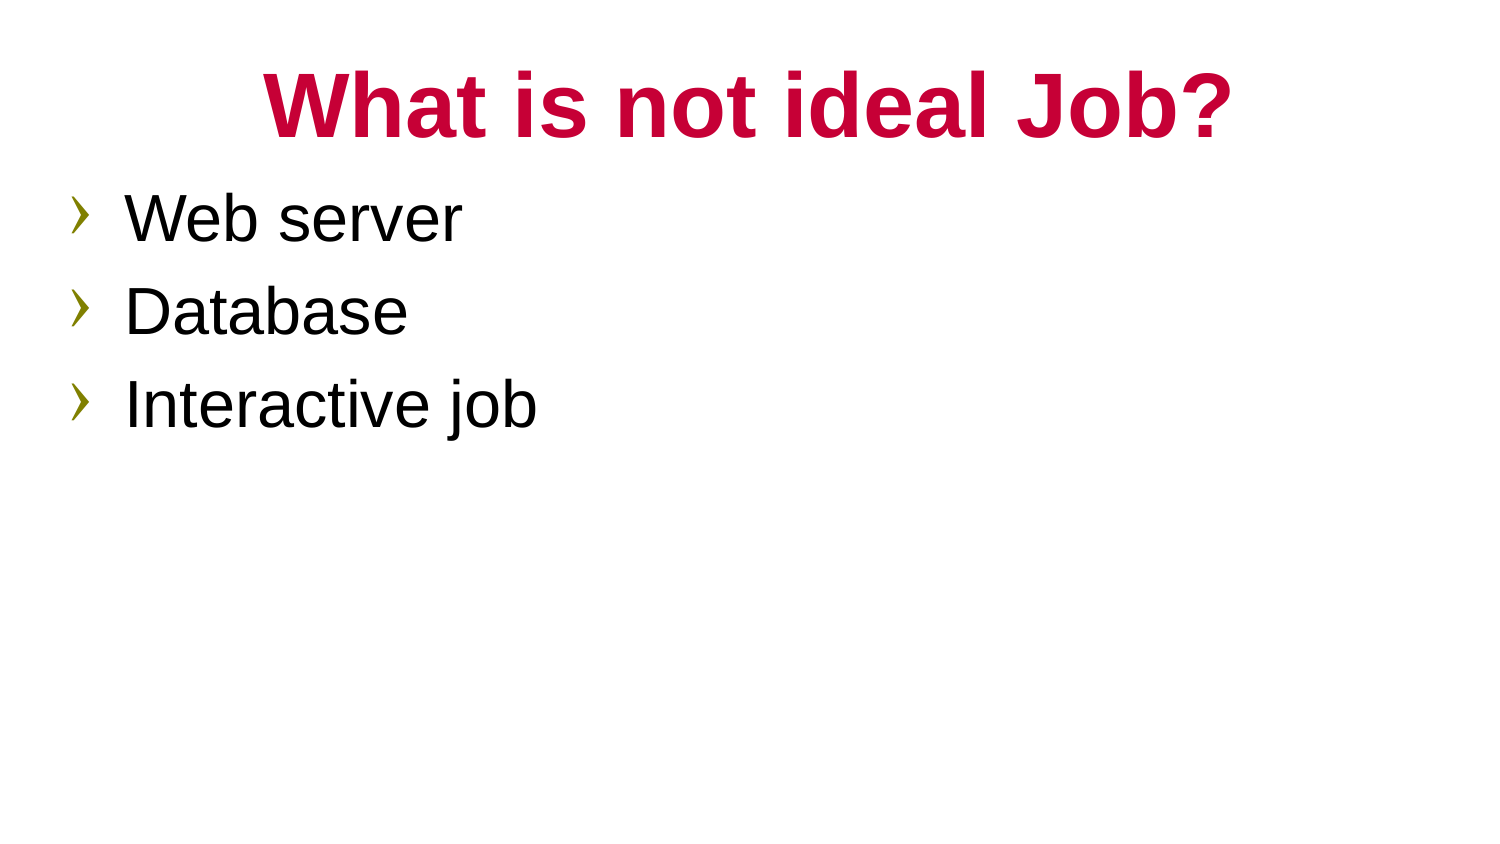

# What is not ideal Job?
Web server
Database
Interactive job